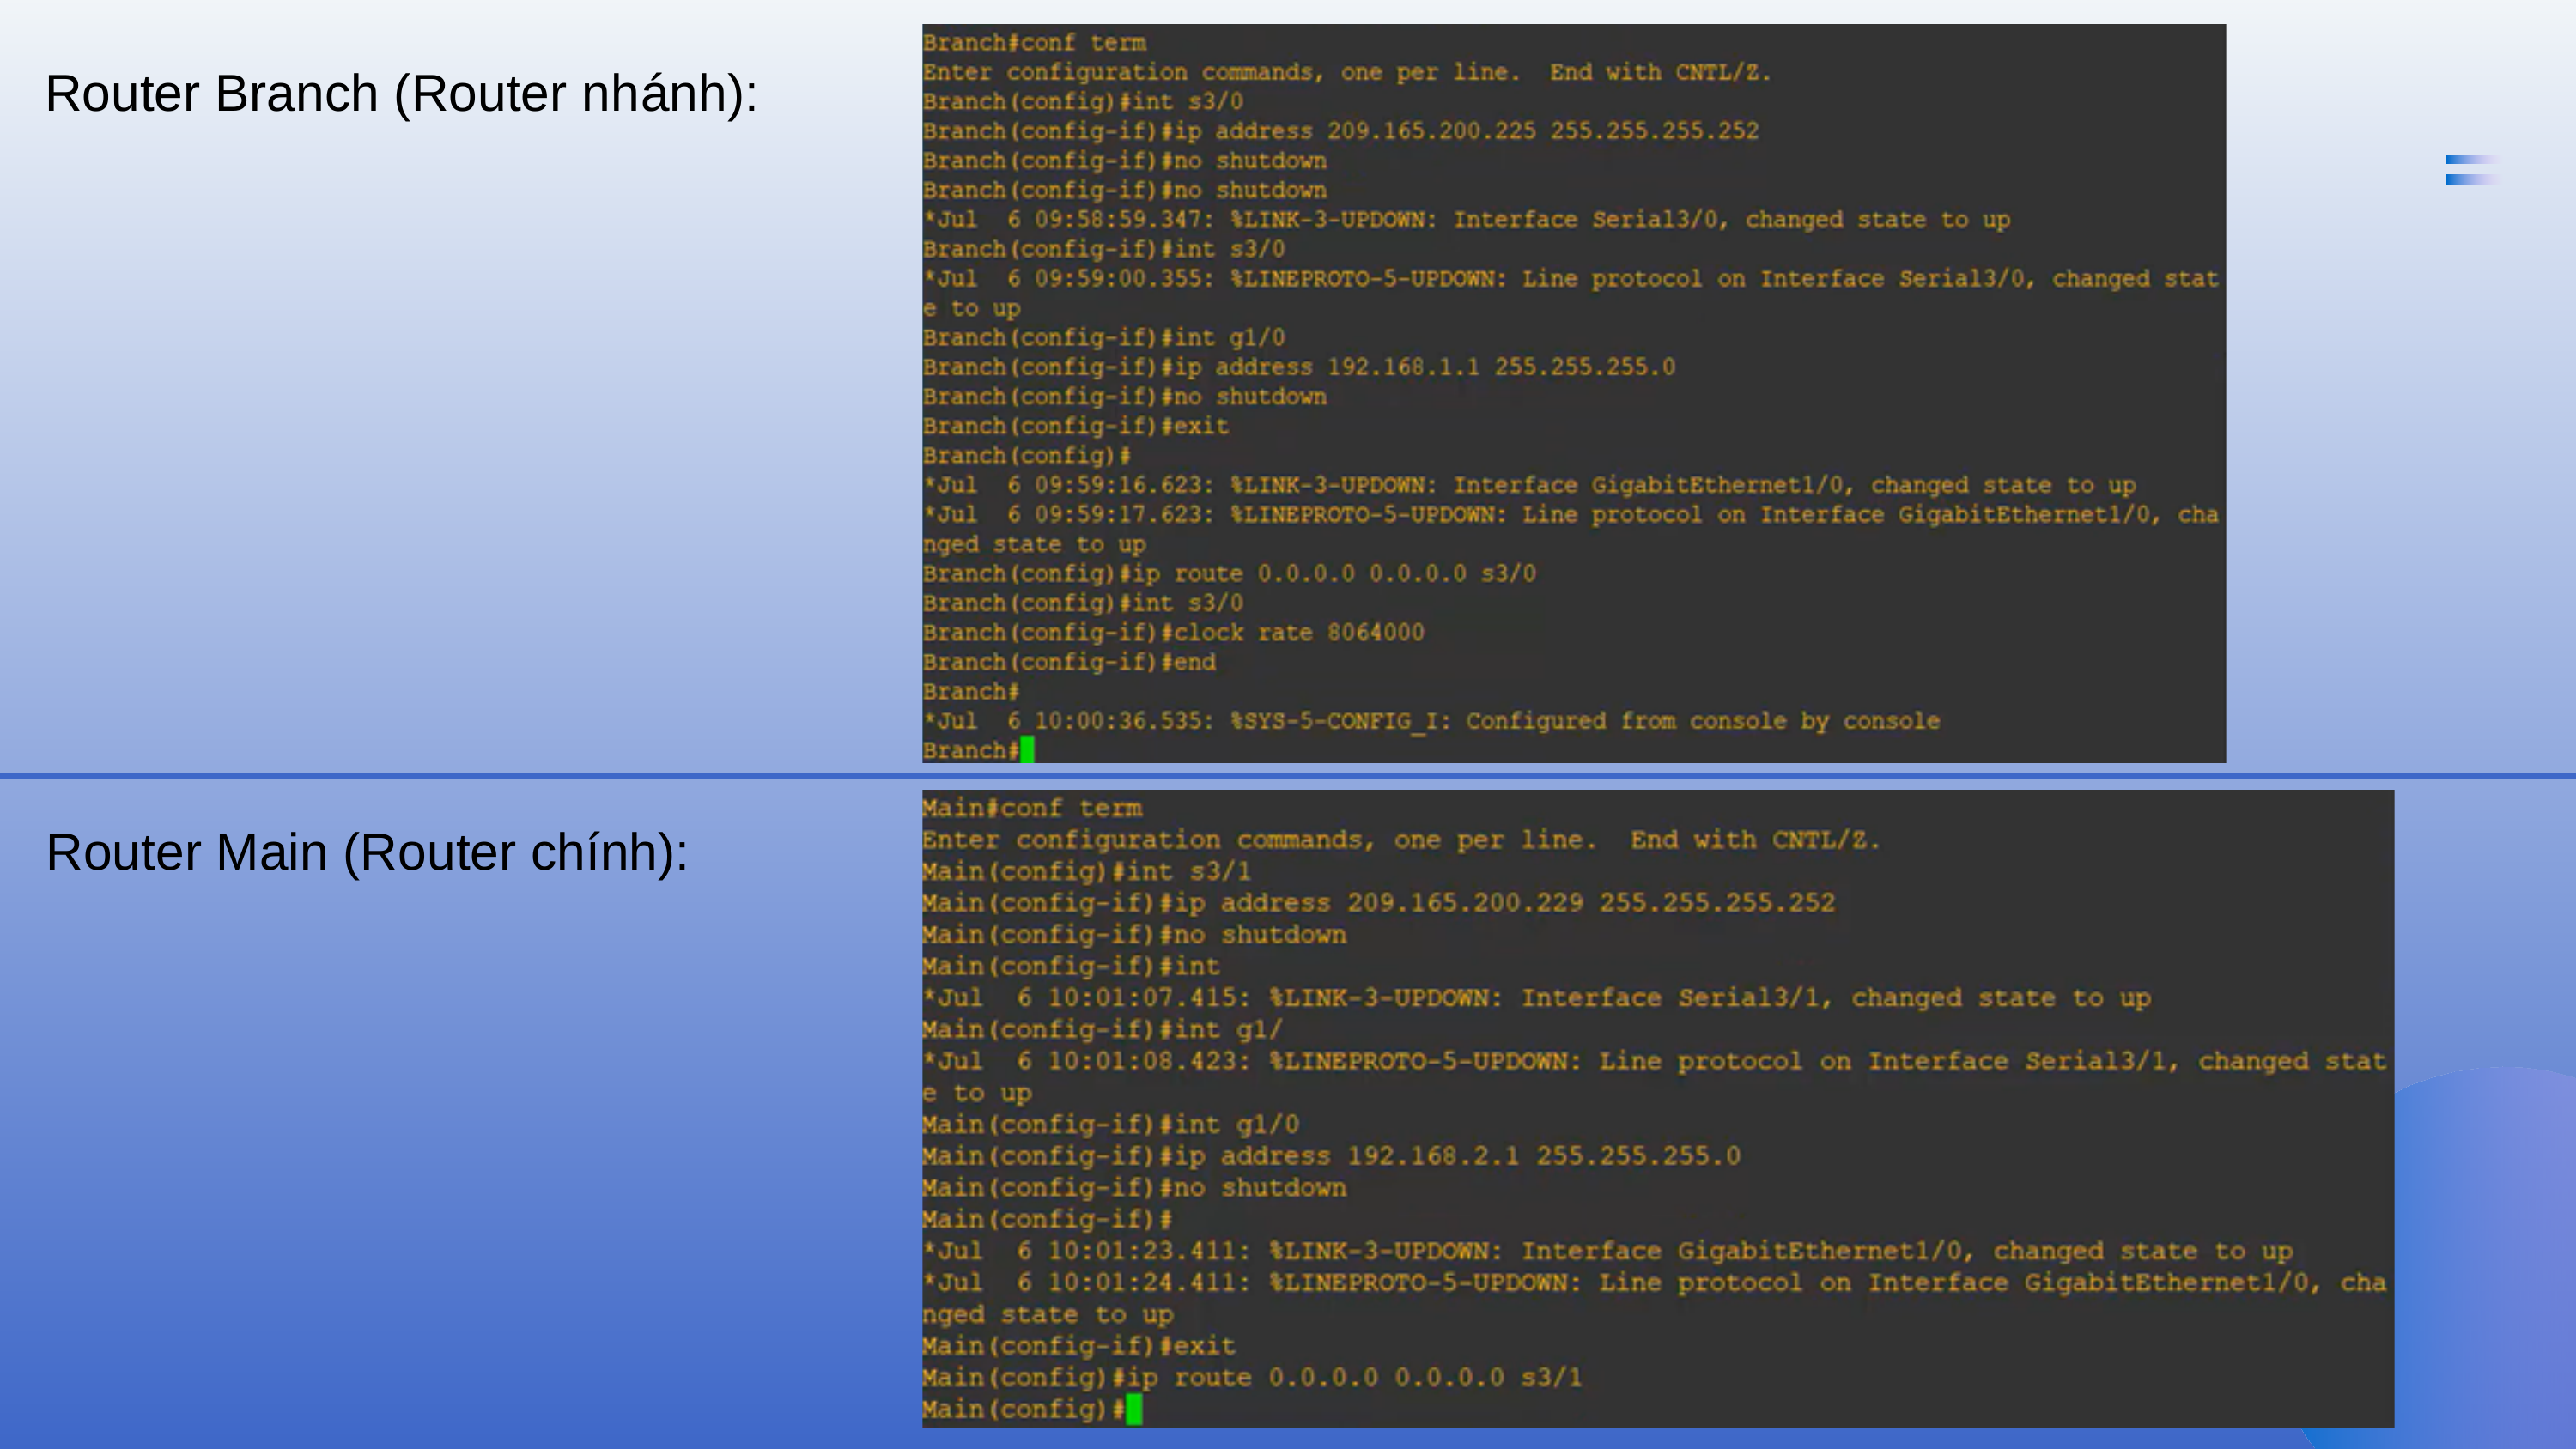

Router Branch (Router nhánh):

Router Main (Router chính):